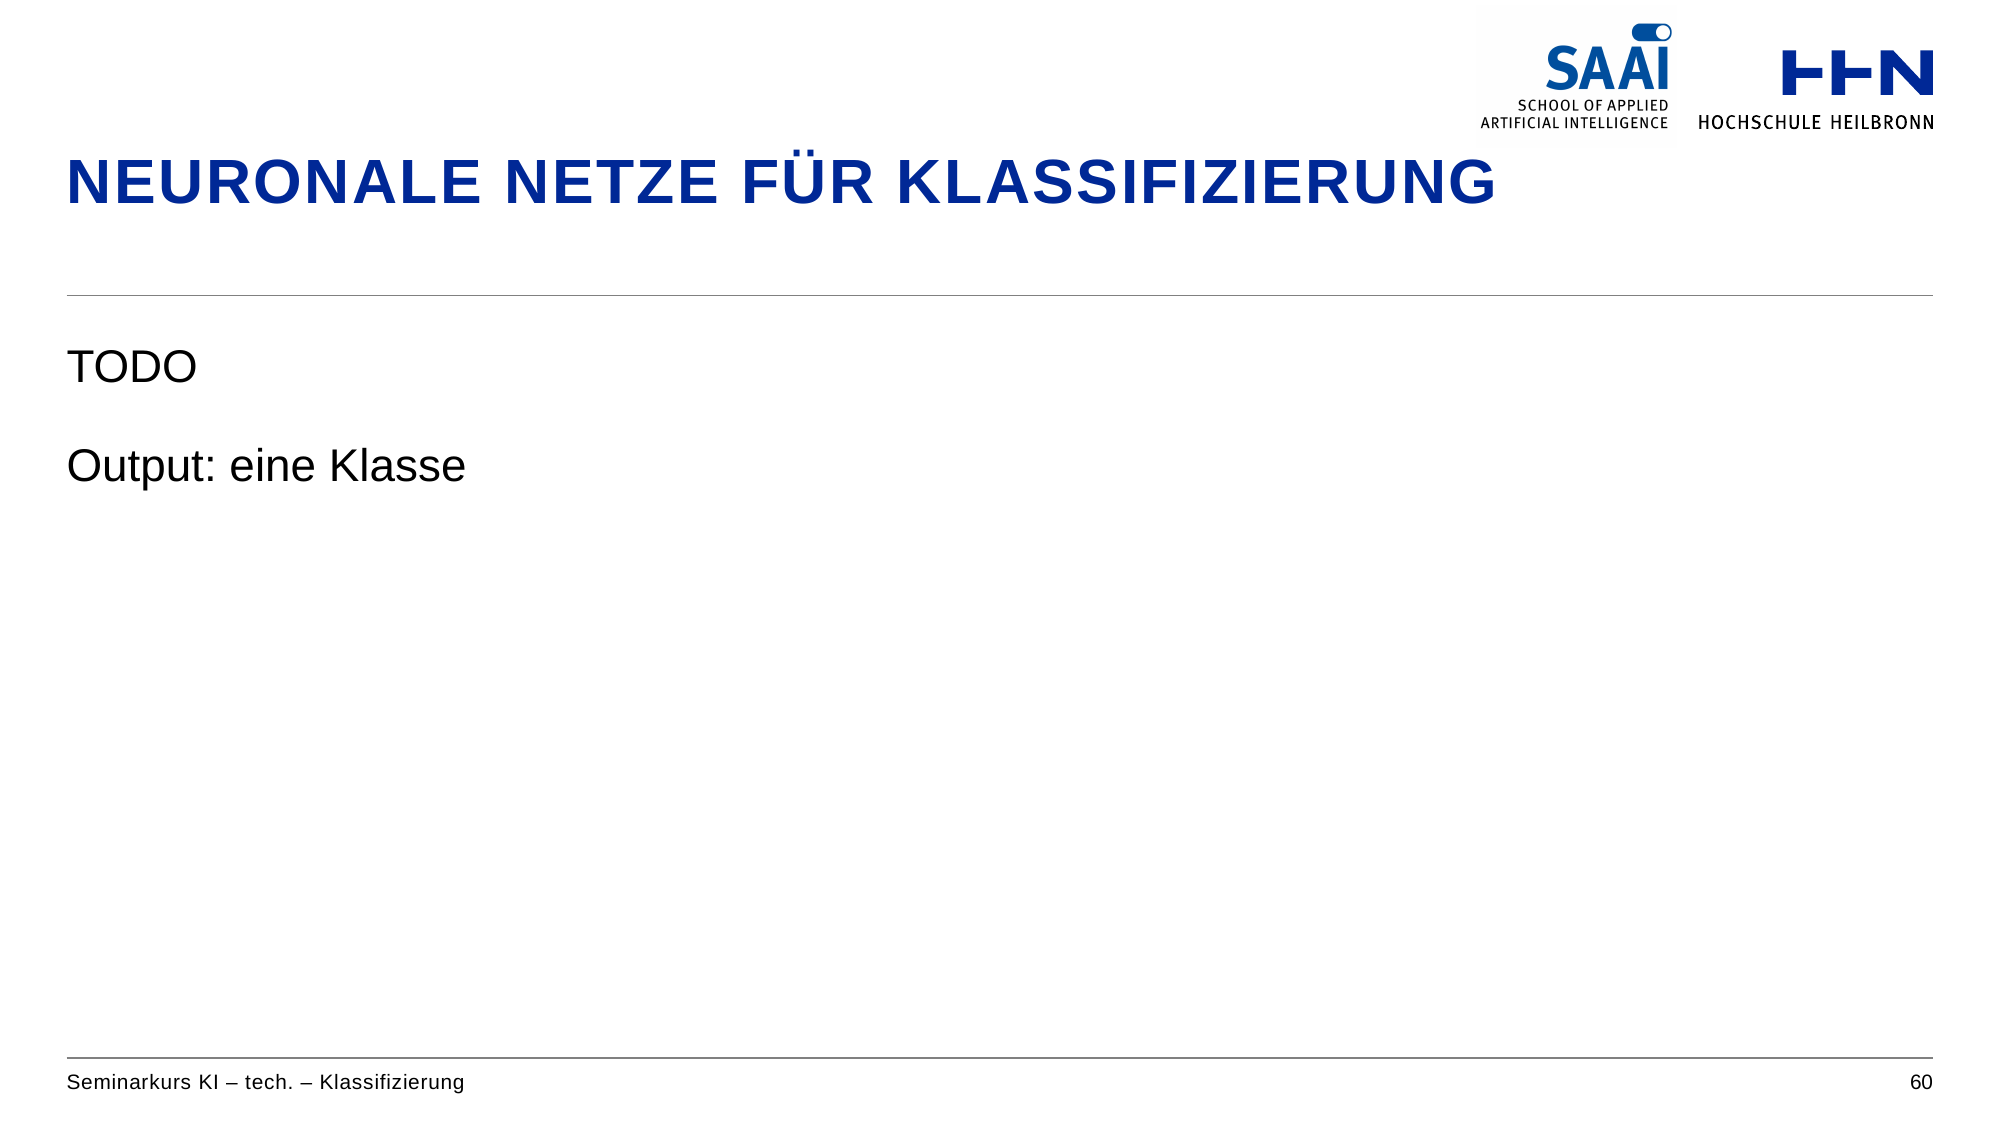

# Neuronale Netze für Klassifizierung
TODO
Output: eine Klasse
Seminarkurs KI – tech. – Klassifizierung
60